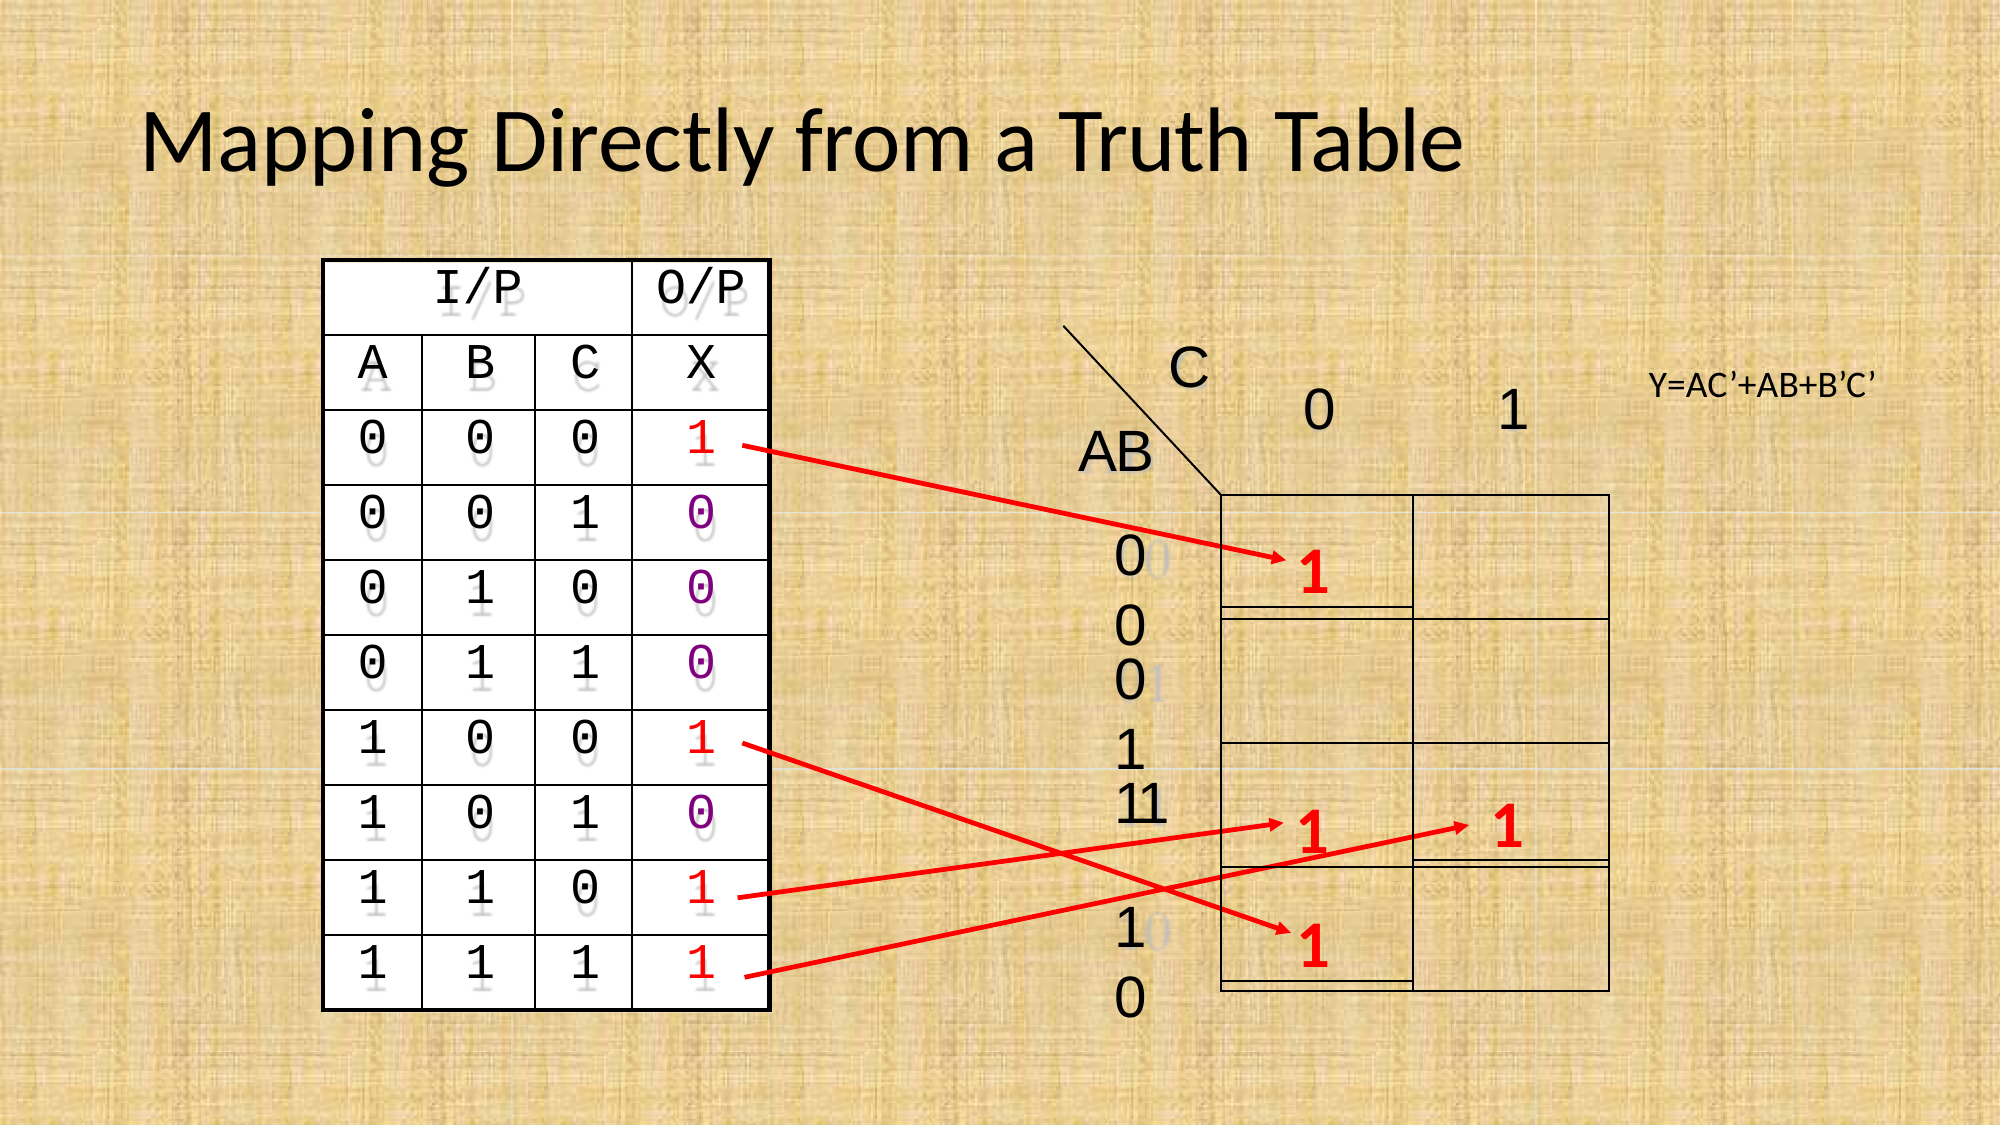

Y=AC’+AB+B’C’
# Mapping Directly from a Truth Table

| I/P |  |  | O/P |
| --- | --- | --- | --- |
| A | B | C | X |
| 0 | 0 | 0 | 1 |
| 0 | 0 | 1 | 0 |
| 0 | 1 | 0 | 0 |
| 0 | 1 | 1 | 0 |
| 1 | 0 | 0 | 1 |
| 1 | 0 | 1 | 0 |
| 1 | 1 | 0 | 1 |
| 1 | 1 | 1 | 1 |

C

0
1
AB
00

1

01
1
1

11
1

10